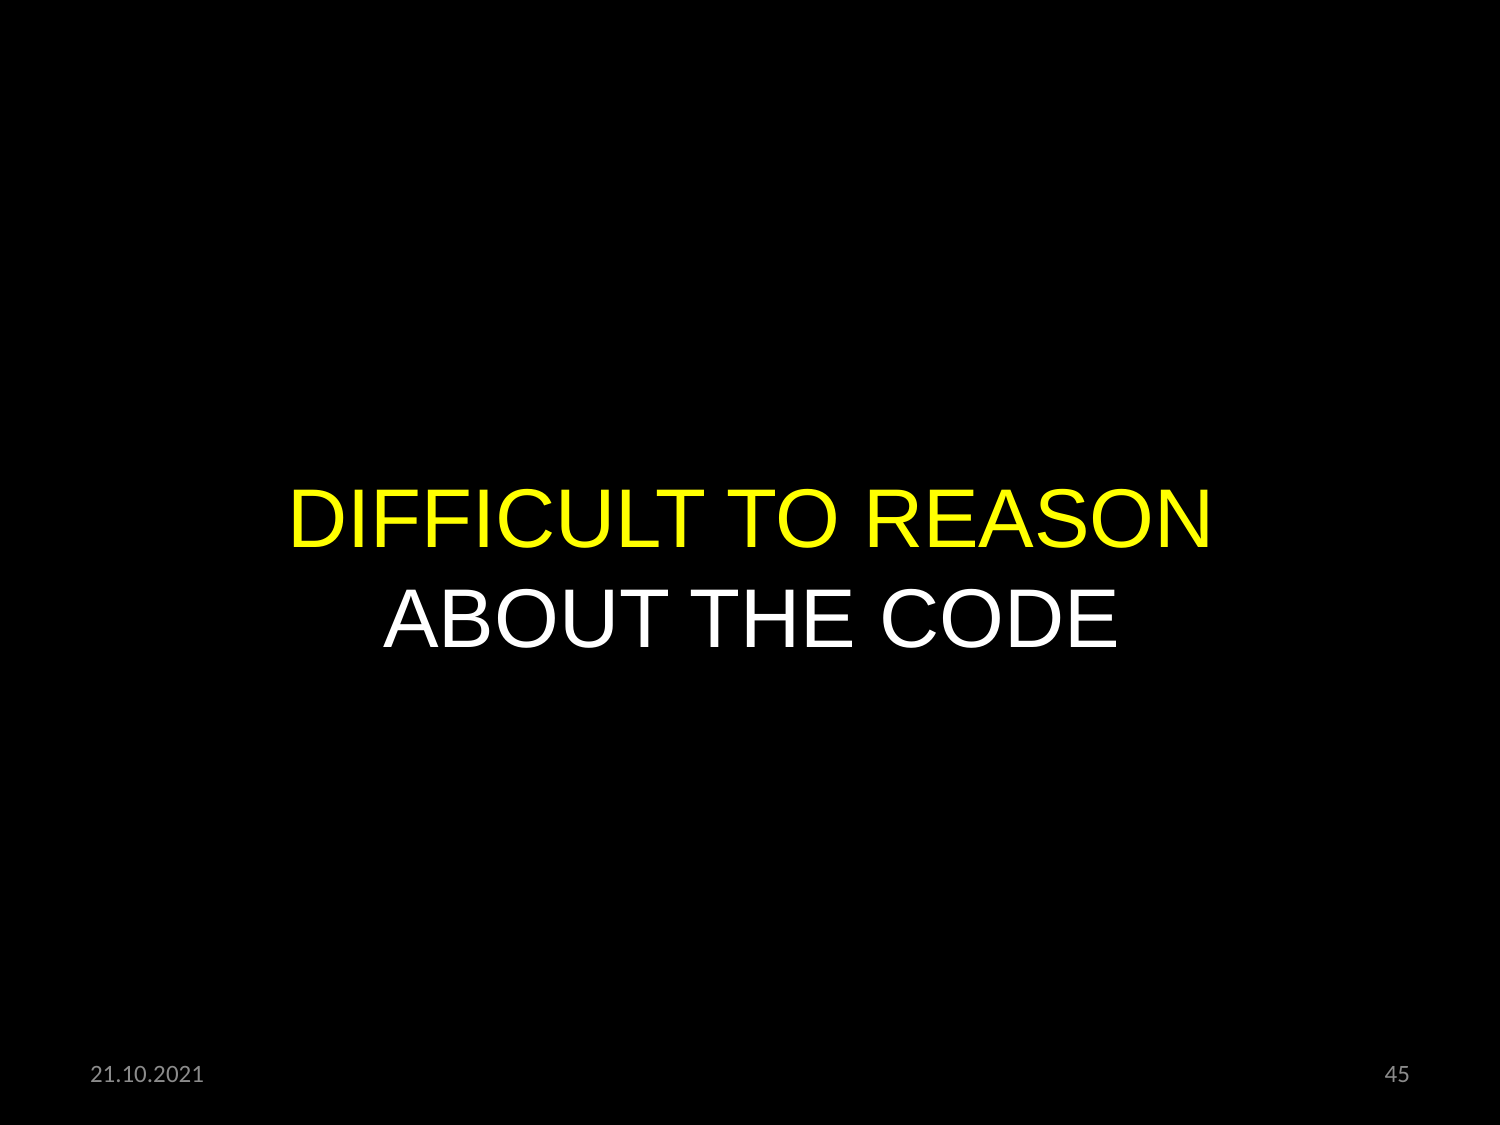

DIFFICULT TO REASON ABOUT THE CODE
21.10.2021
45